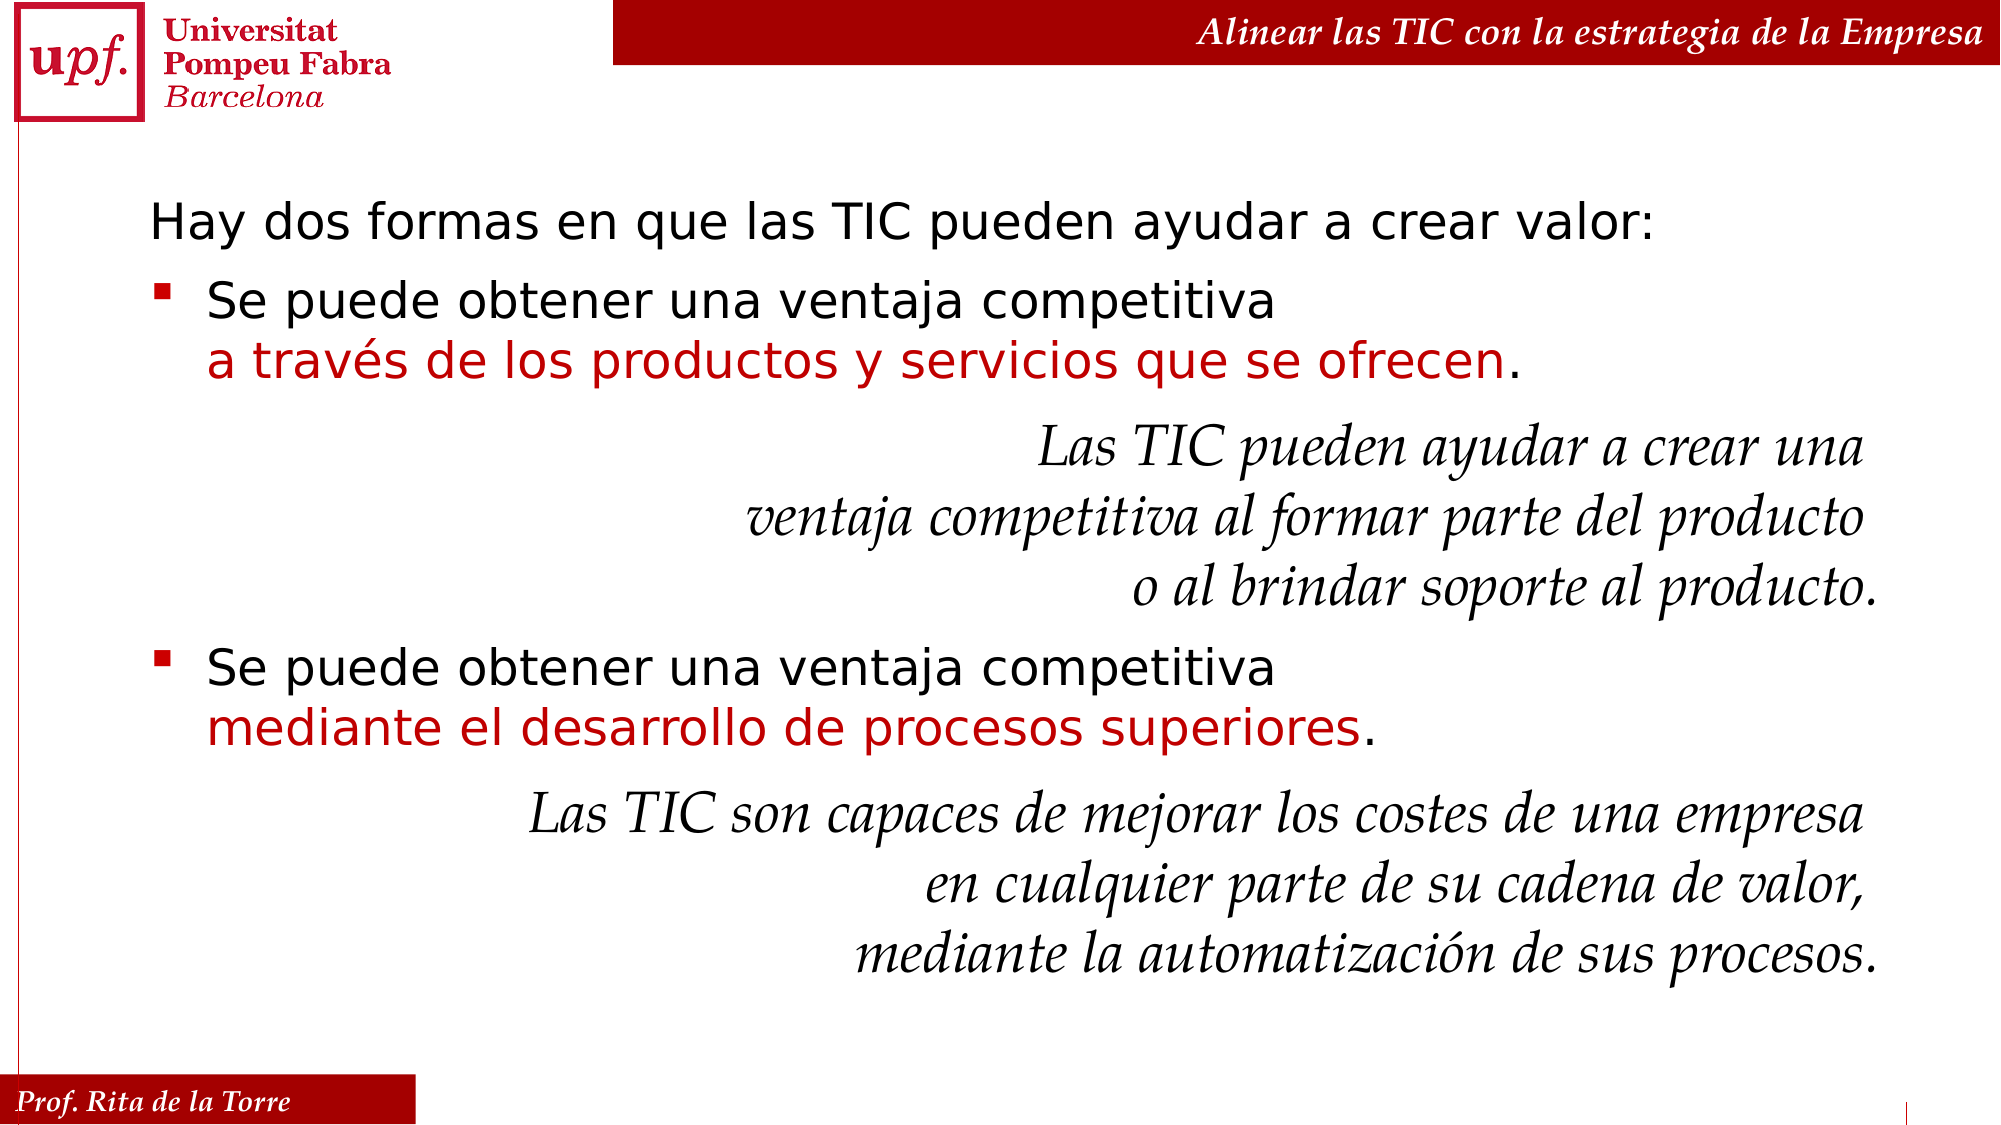

# Alinear las TIC con la estrategia de la Empresa
Hay dos formas en que las TIC pueden ayudar a crear valor:
Se puede obtener una ventaja competitiva
a través de los productos y servicios que se ofrecen.
Las TIC pueden ayudar a crear una
ventaja competitiva al formar parte del producto
o al brindar soporte al producto.
Se puede obtener una ventaja competitiva
mediante el desarrollo de procesos superiores.
Las TIC son capaces de mejorar los costes de una empresa
en cualquier parte de su cadena de valor,
mediante la automatización de sus procesos.